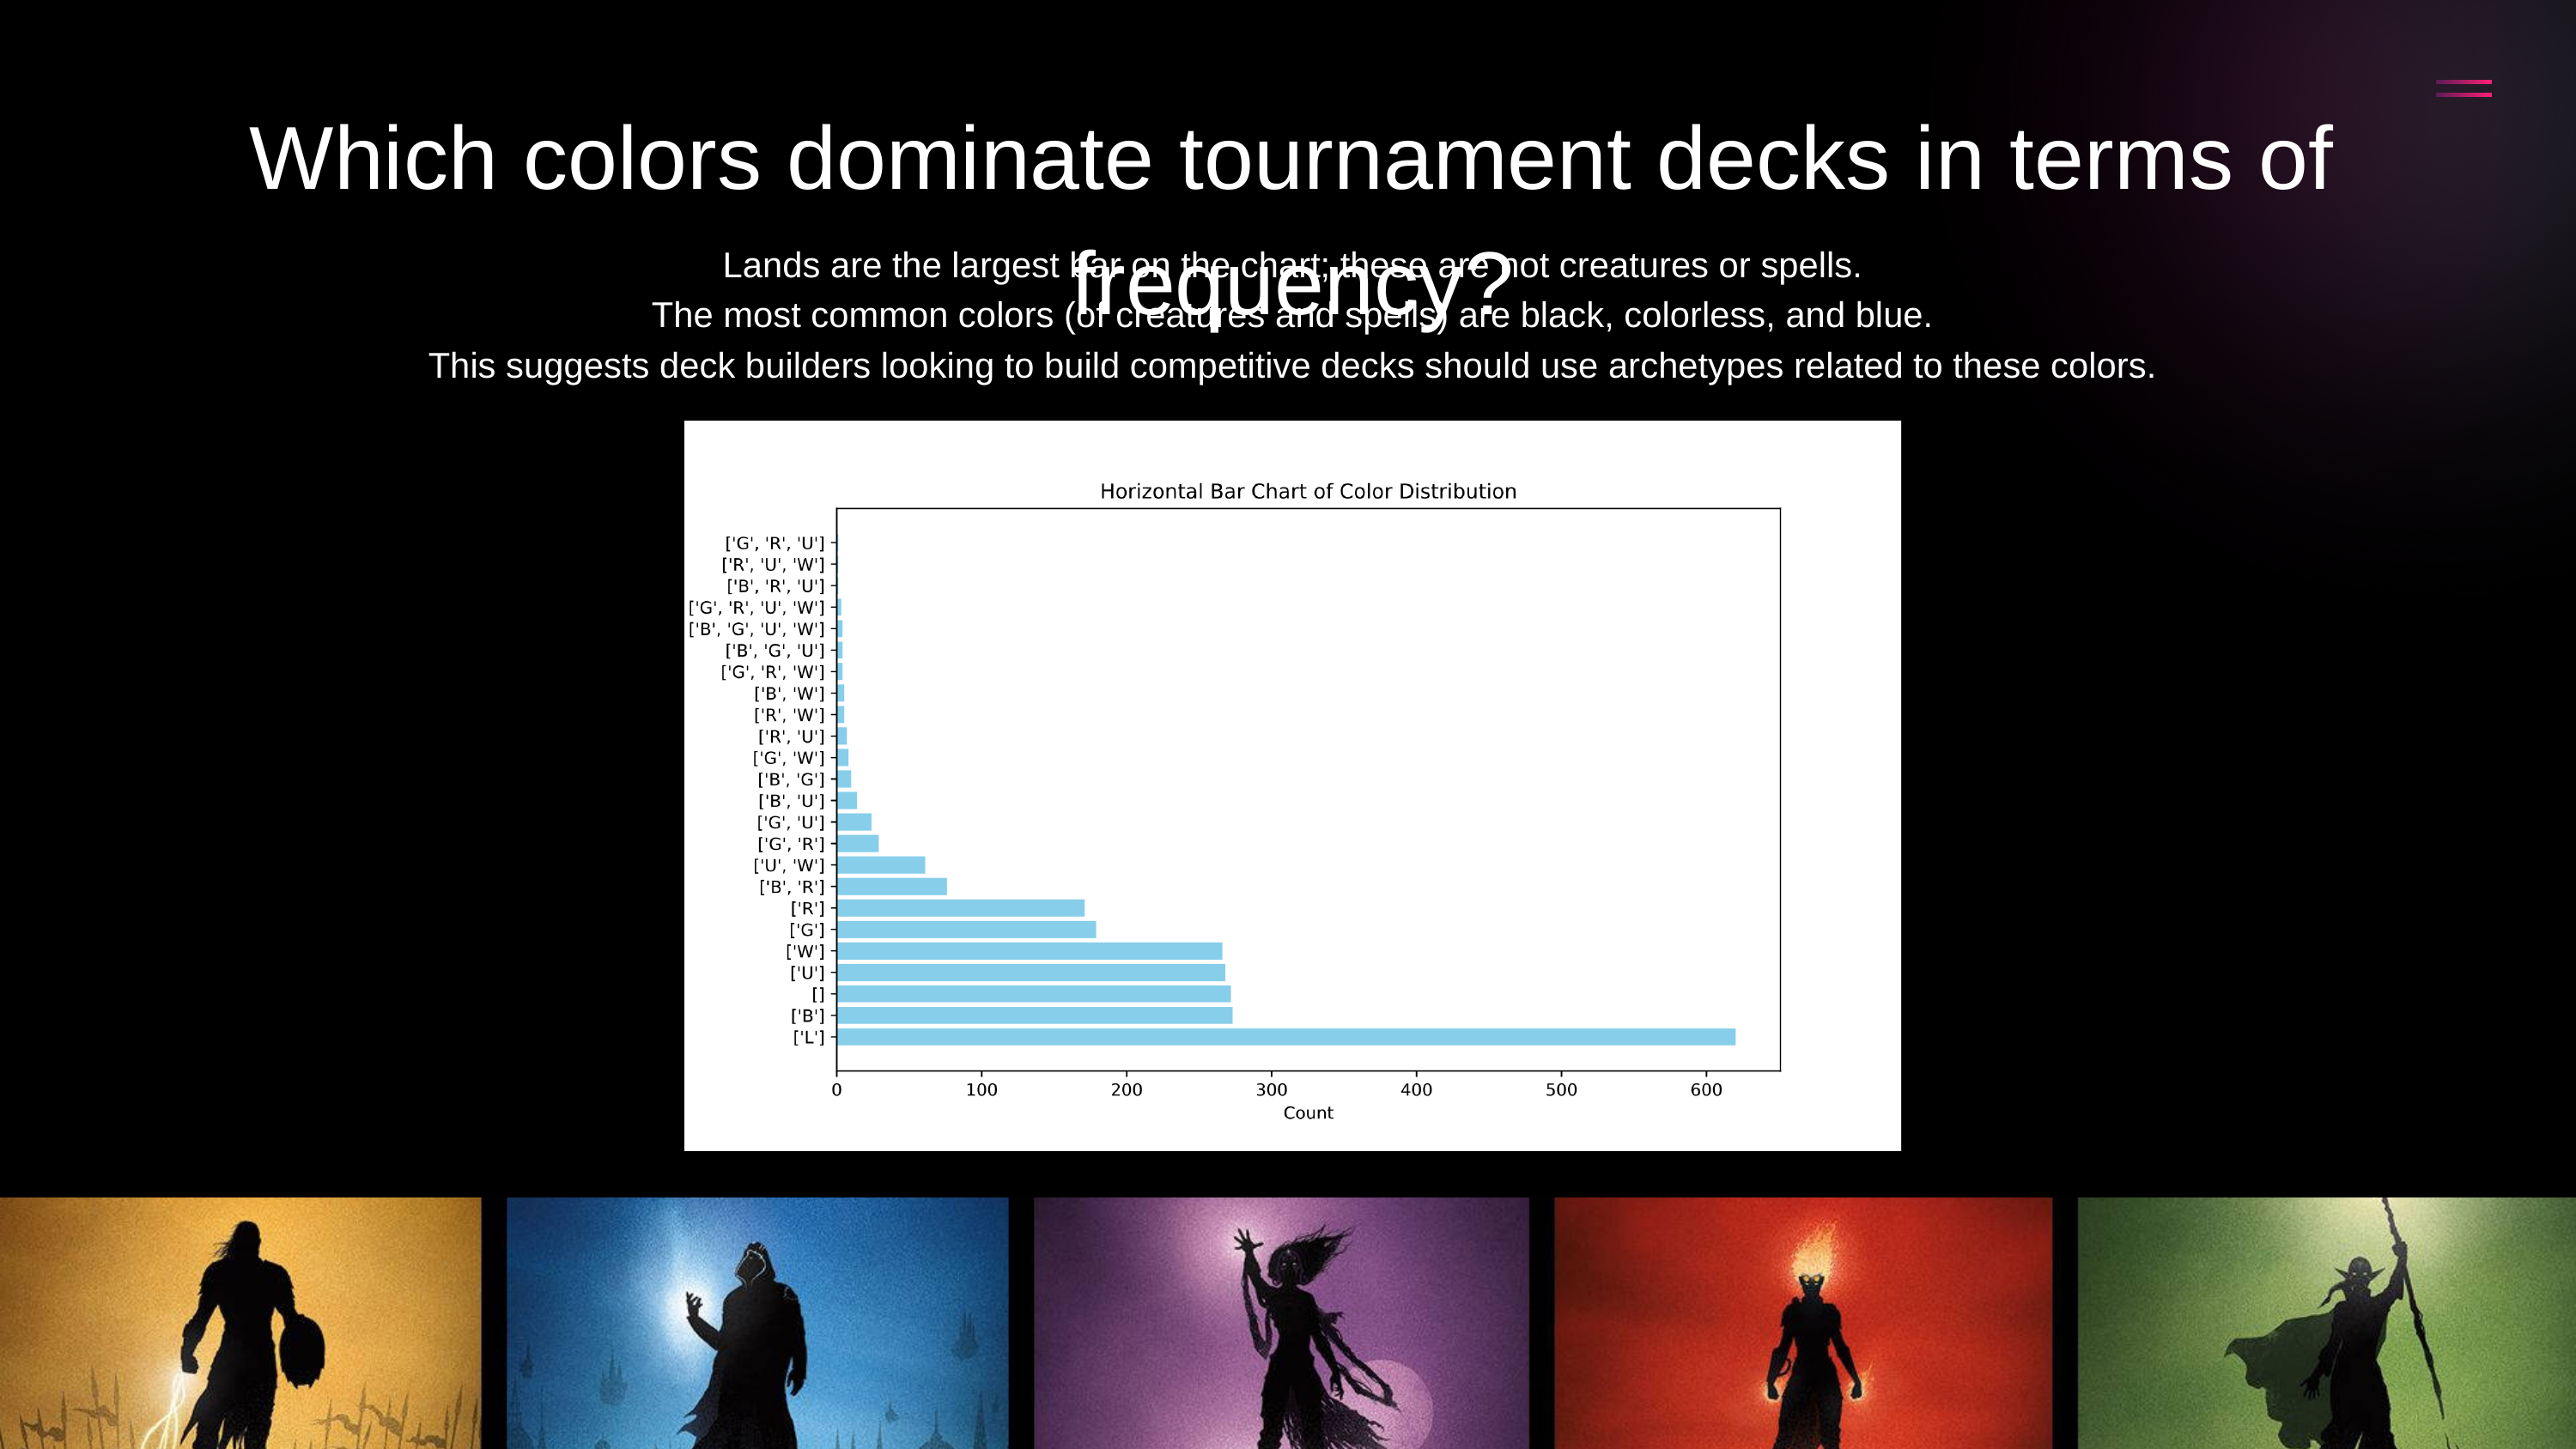

Which colors dominate tournament decks in terms of frequency?

Lands are the largest bar on the chart; these are not creatures or spells.
The most common colors (of creatures and spells) are black, colorless, and blue.
This suggests deck builders looking to build competitive decks should use archetypes related to these colors.